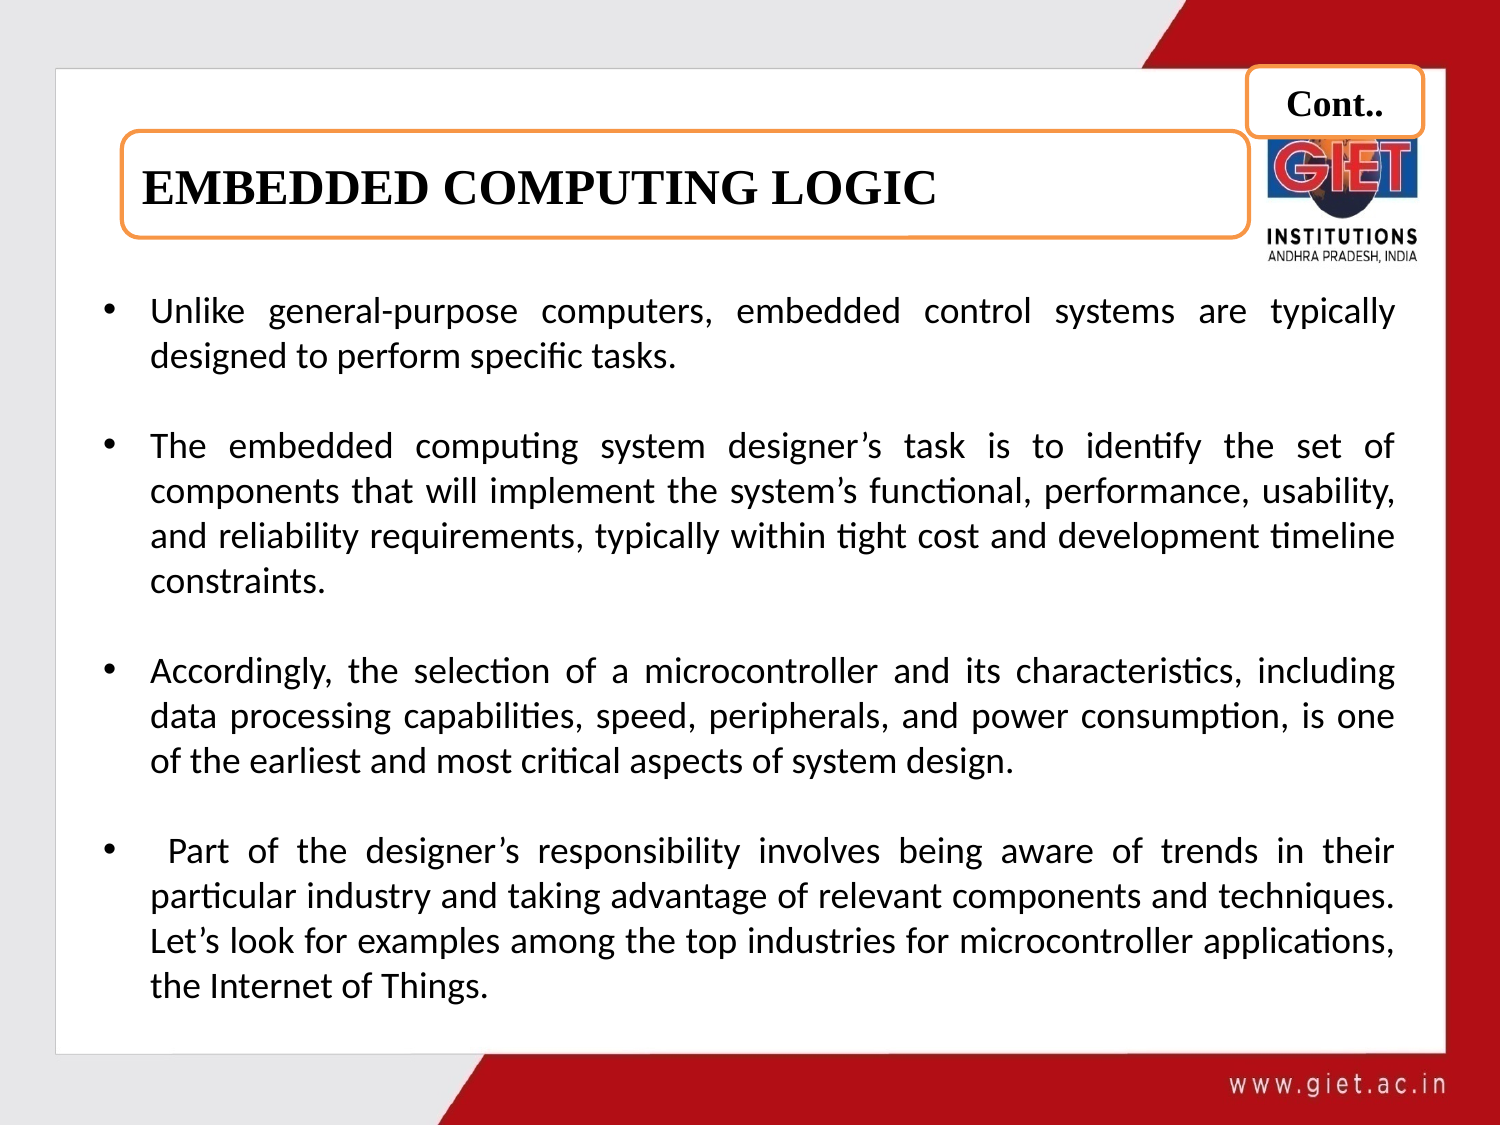

Cont..
EMBEDDED COMPUTING LOGIC
Unlike general-purpose computers, embedded control systems are typically designed to perform specific tasks.

The embedded computing system designer’s task is to identify the set of components that will implement the system’s functional, performance, usability, and reliability requirements, typically within tight cost and development timeline constraints.

Accordingly, the selection of a microcontroller and its characteristics, including data processing capabilities, speed, peripherals, and power consumption, is one of the earliest and most critical aspects of system design.

 Part of the designer’s responsibility involves being aware of trends in their particular industry and taking advantage of relevant components and techniques. Let’s look for examples among the top industries for microcontroller applications, the Internet of Things.